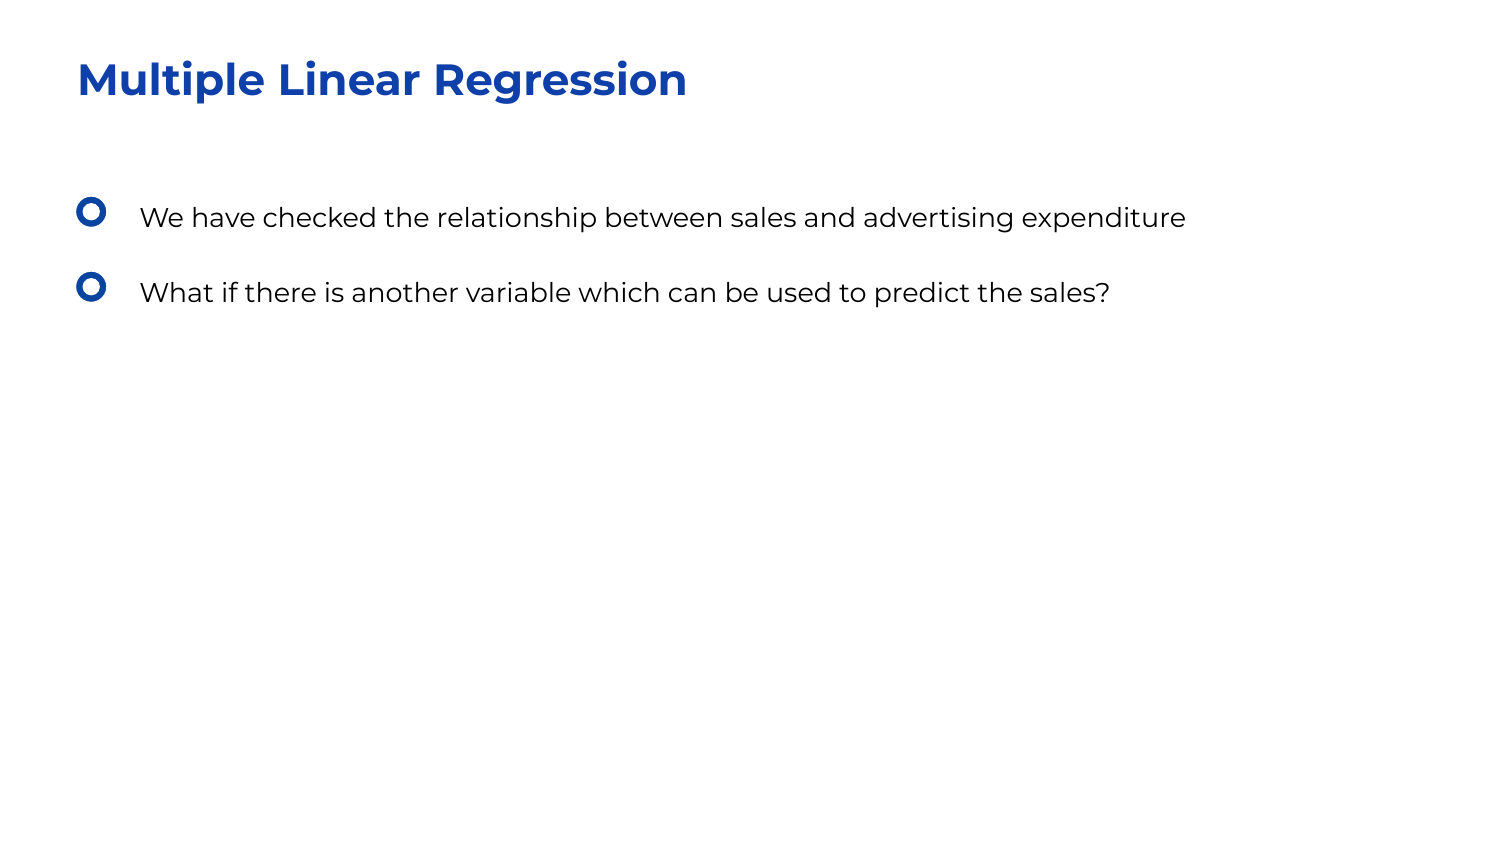

Multiple Linear Regression
We have checked the relationship between sales and advertising expenditure

What if there is another variable which can be used to predict the sales?